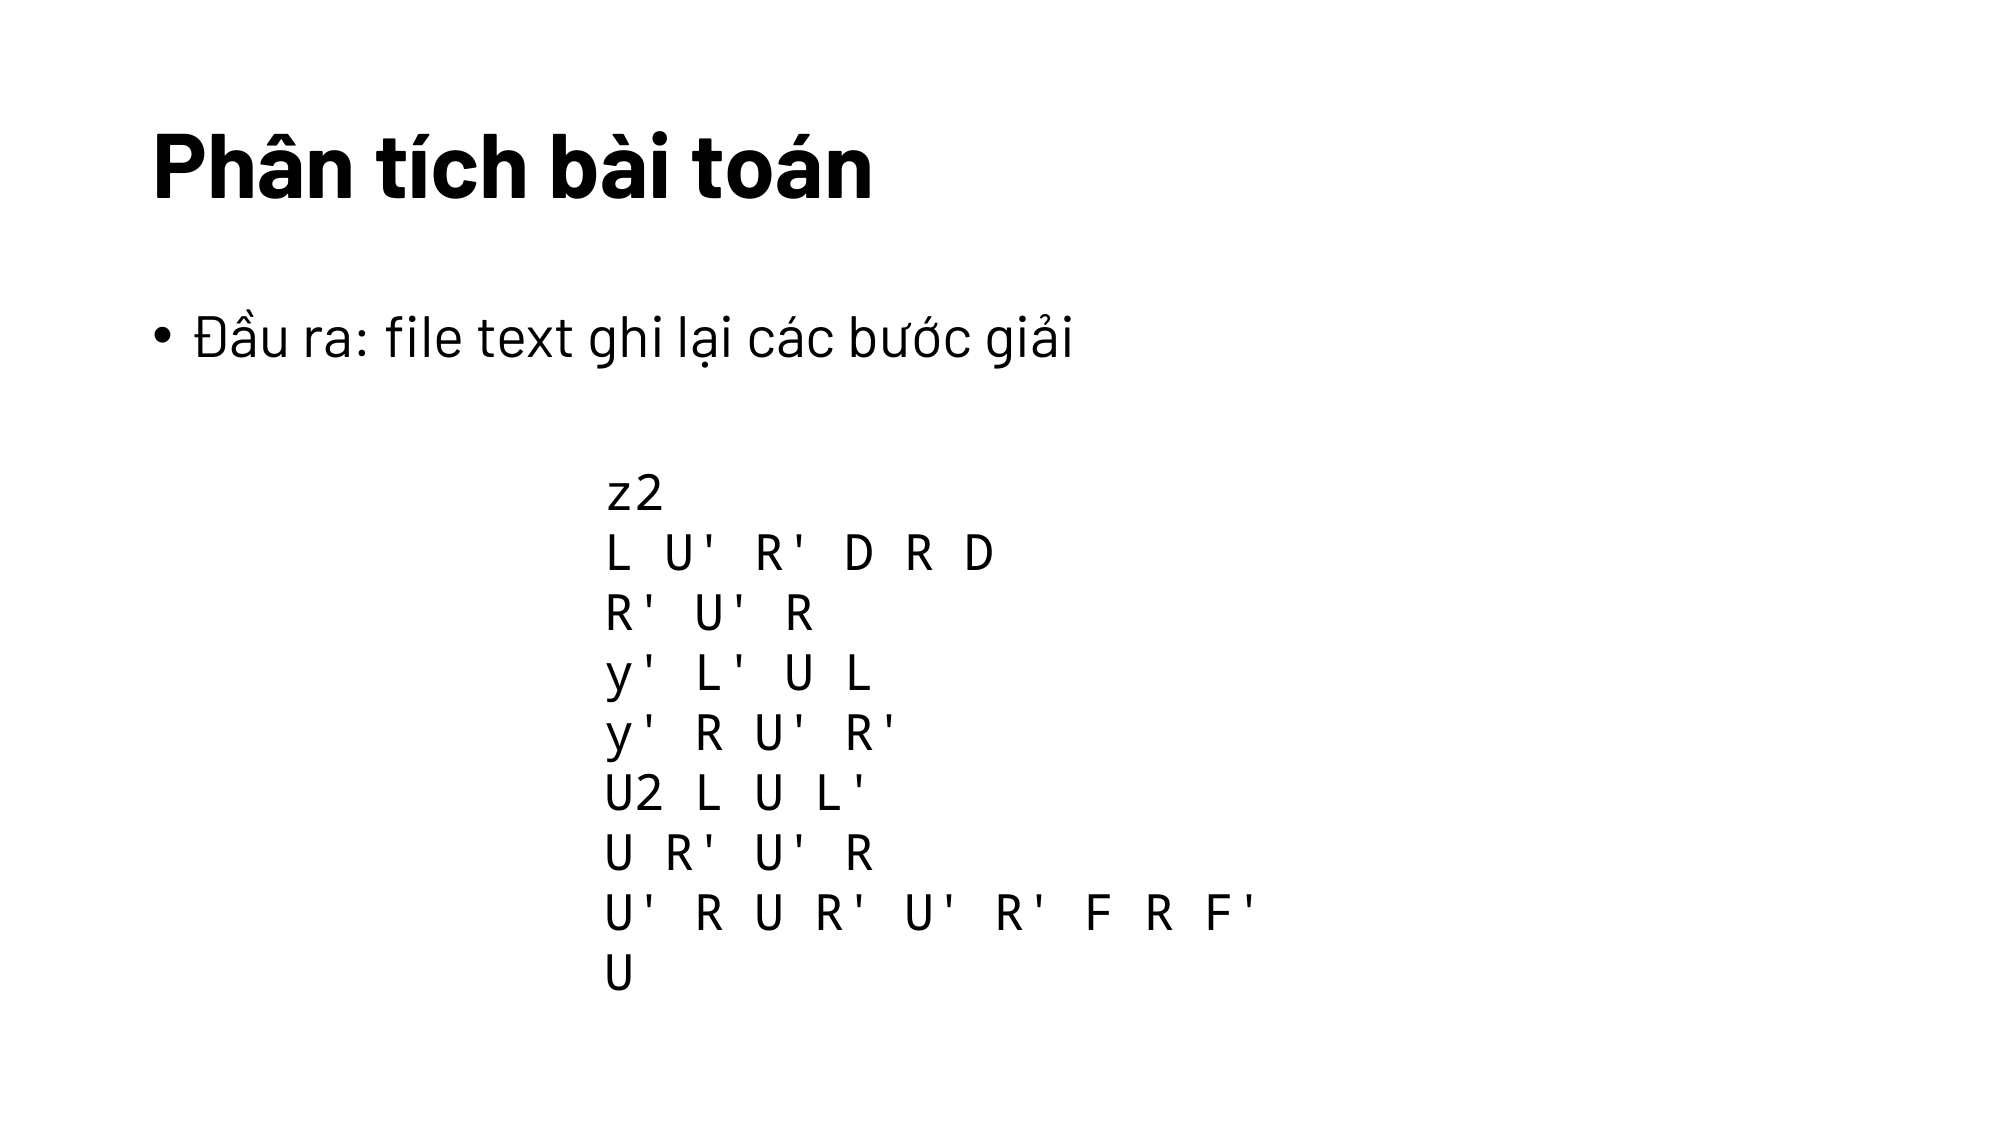

# Phân tích bài toán
Đầu ra: file text ghi lại các bước giải
z2
L U' R' D R D
R' U' R
y' L' U L
y' R U' R'
U2 L U L'
U R' U' R
U' R U R' U' R' F R F'
U